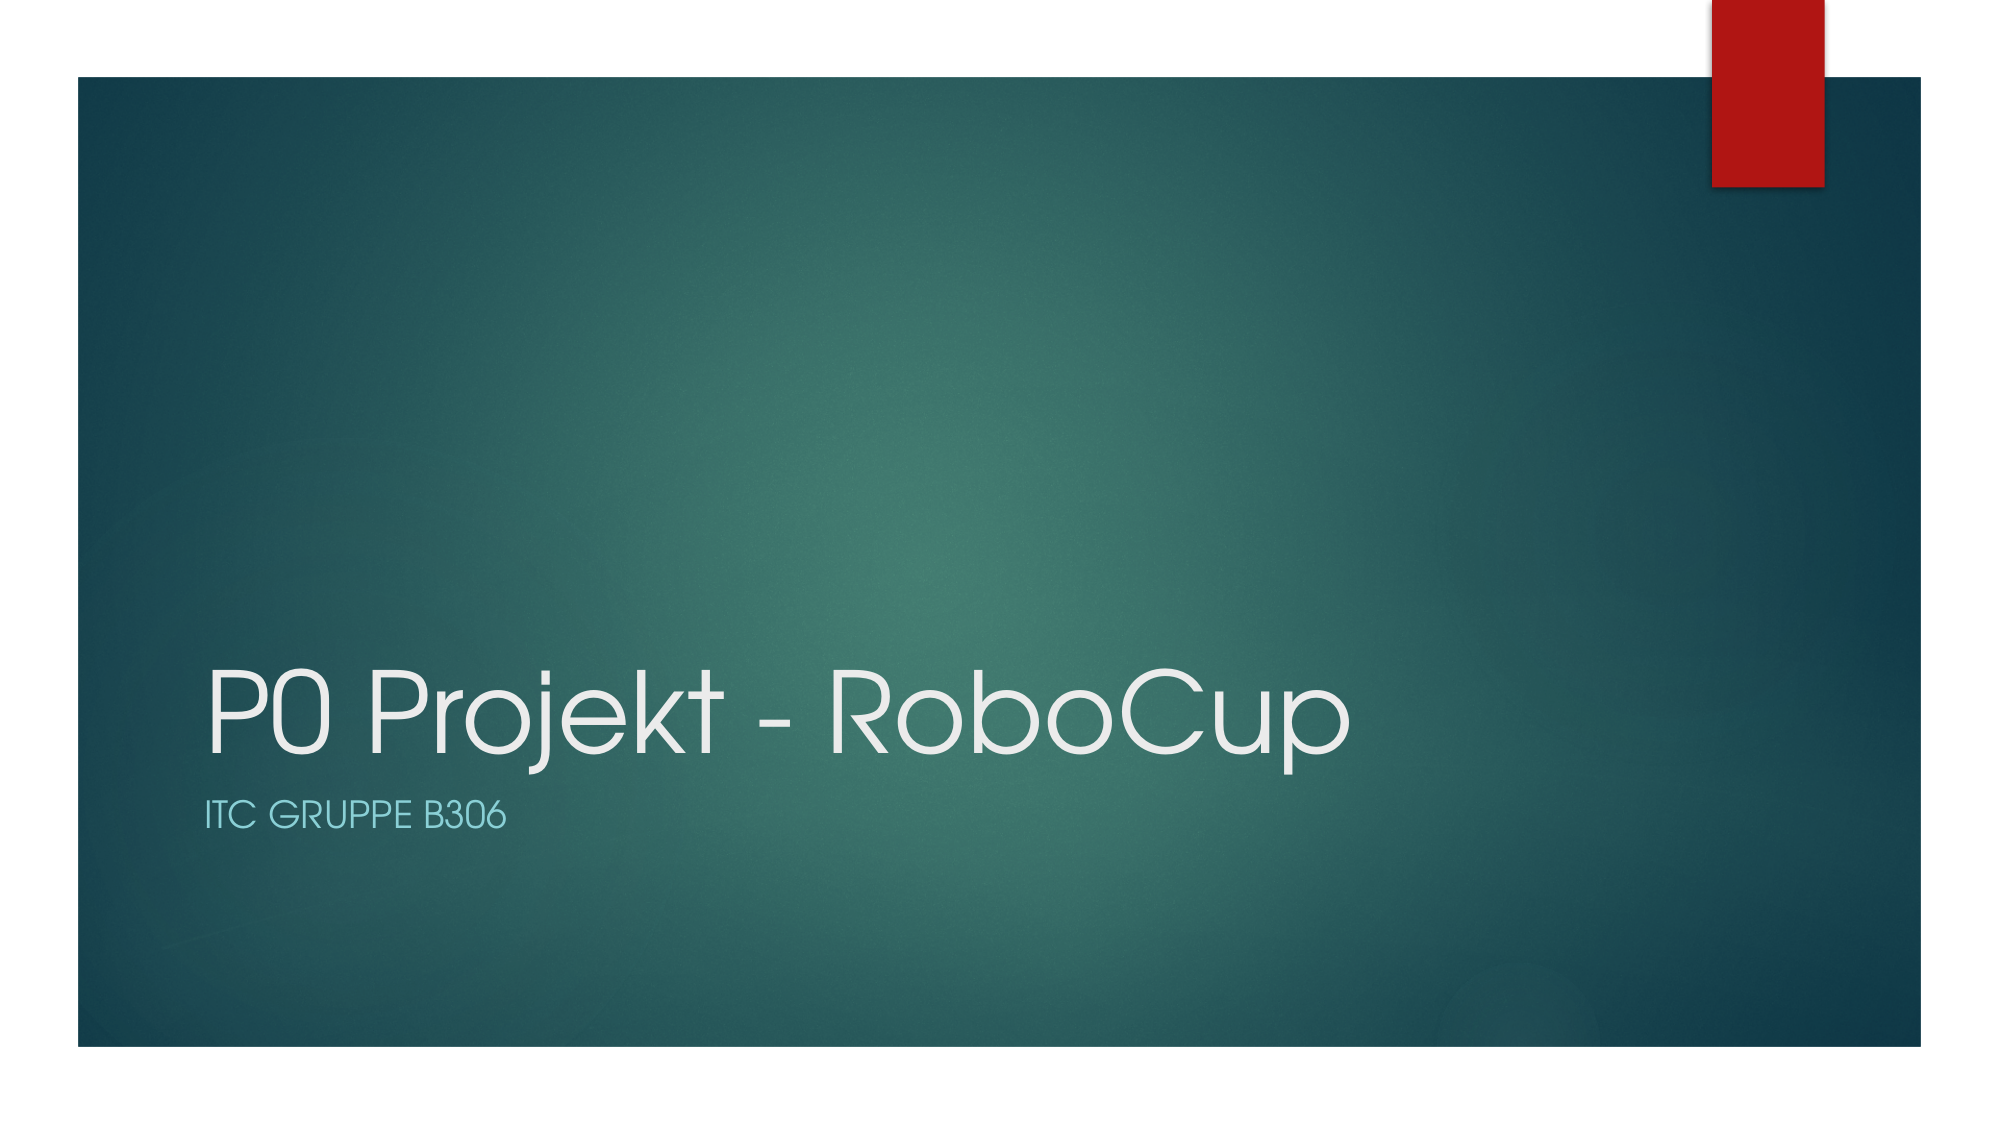

# P0 Projekt - RoboCup
ITC Gruppe B306